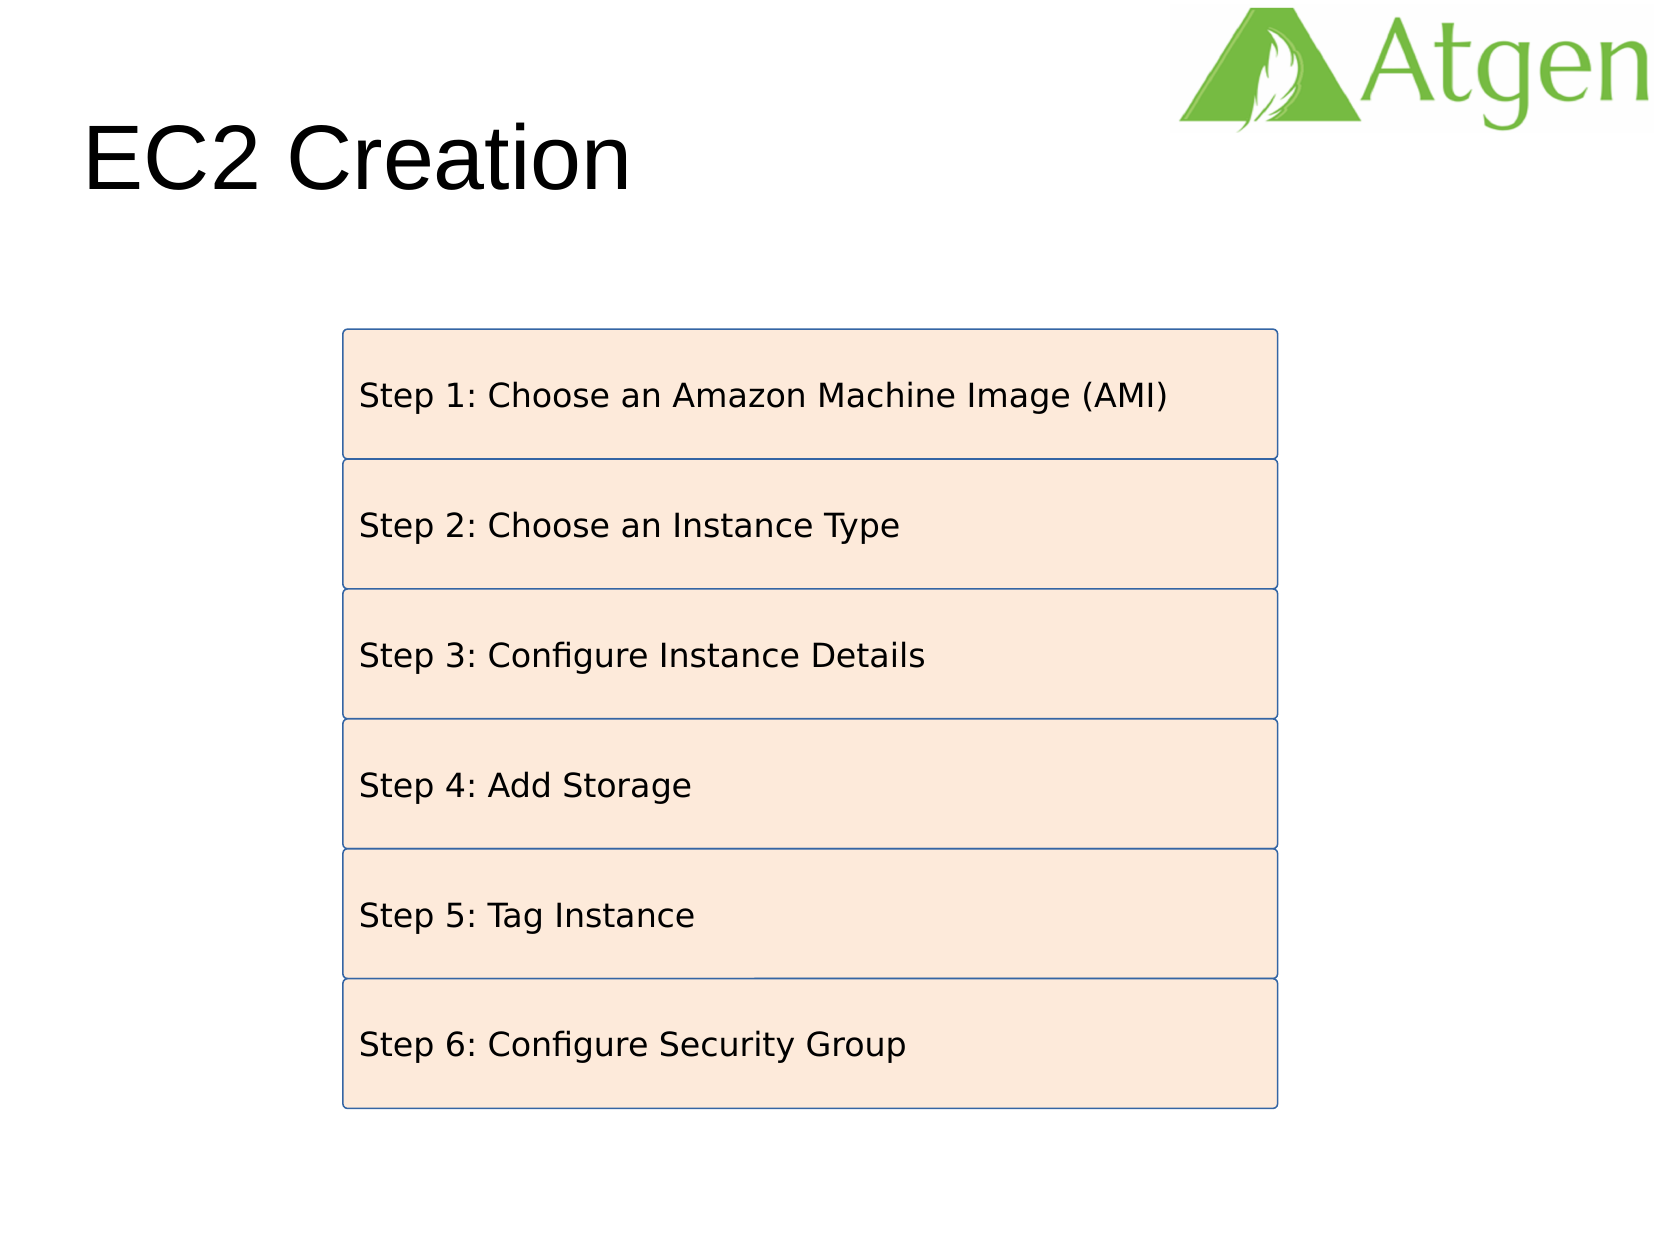

EC2 Creation
Step 1: Choose an Amazon Machine Image (AMI)
Step 2: Choose an Instance Type
Step 3: Configure Instance Details
Step 4: Add Storage
Step 5: Tag Instance
Step 6: Configure Security Group